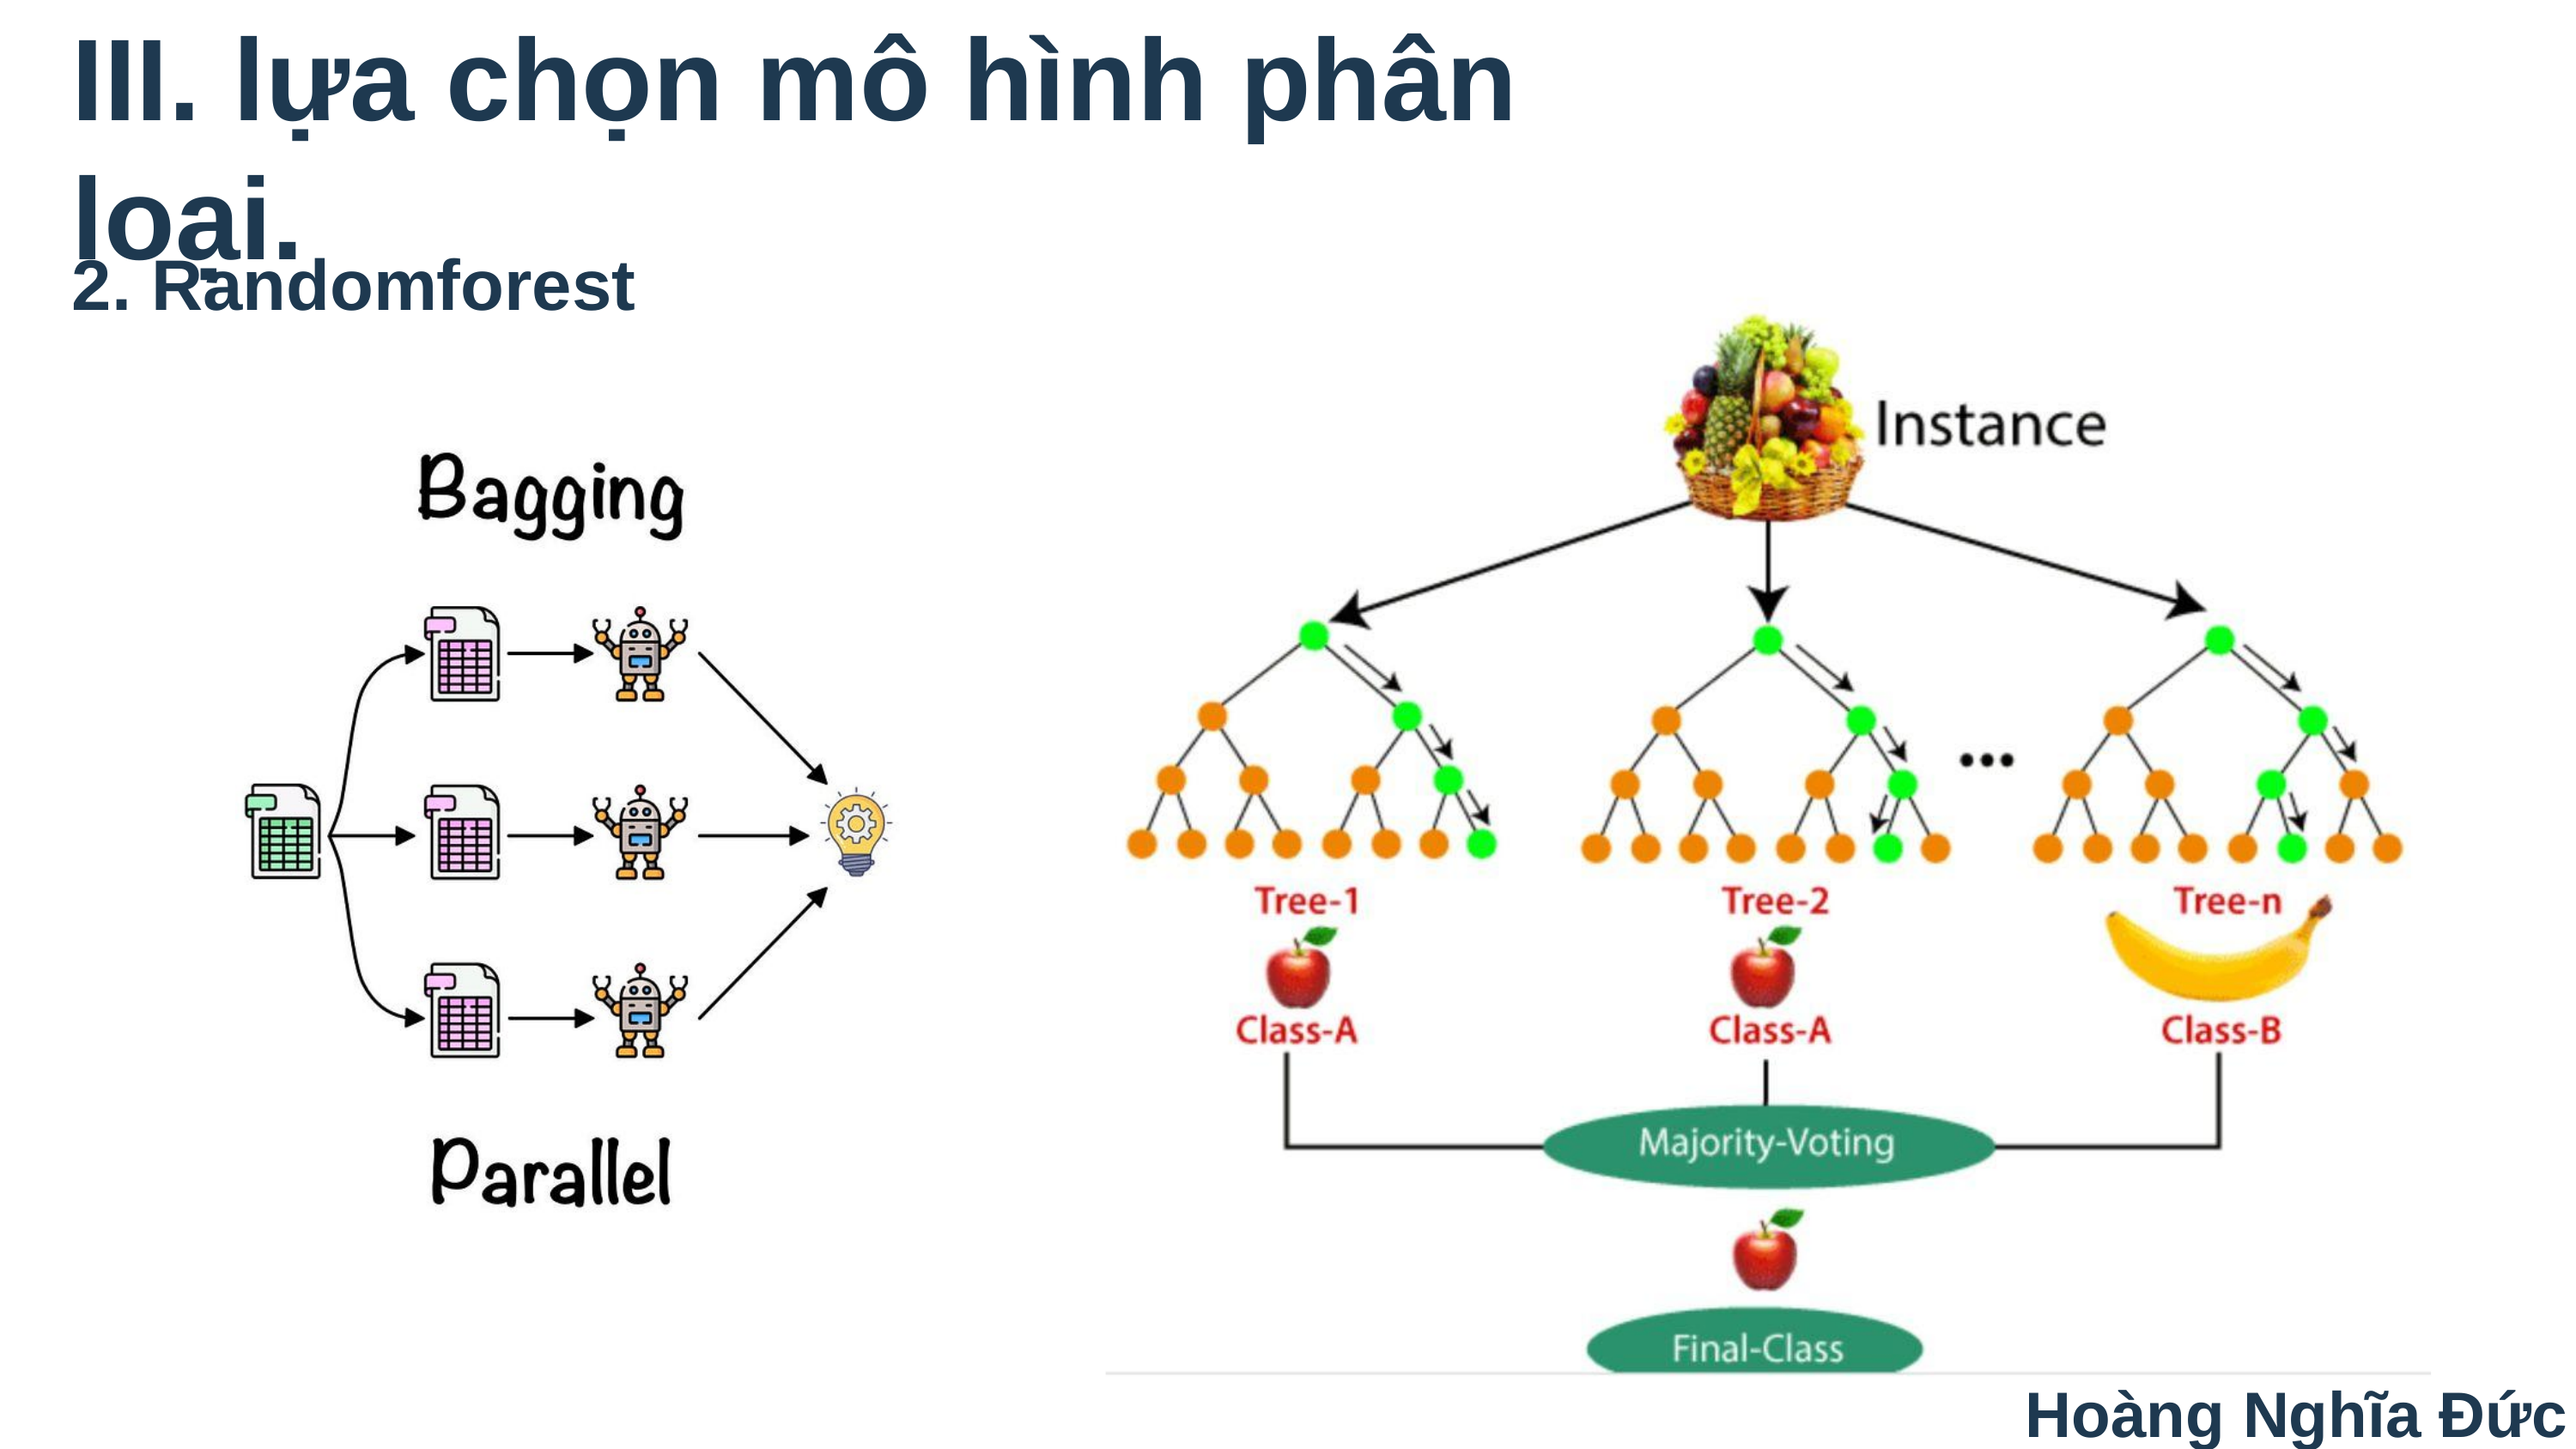

III. lựa chọn mô hình phân loại.
2. Randomforest

Hoàng Nghĩa Đức